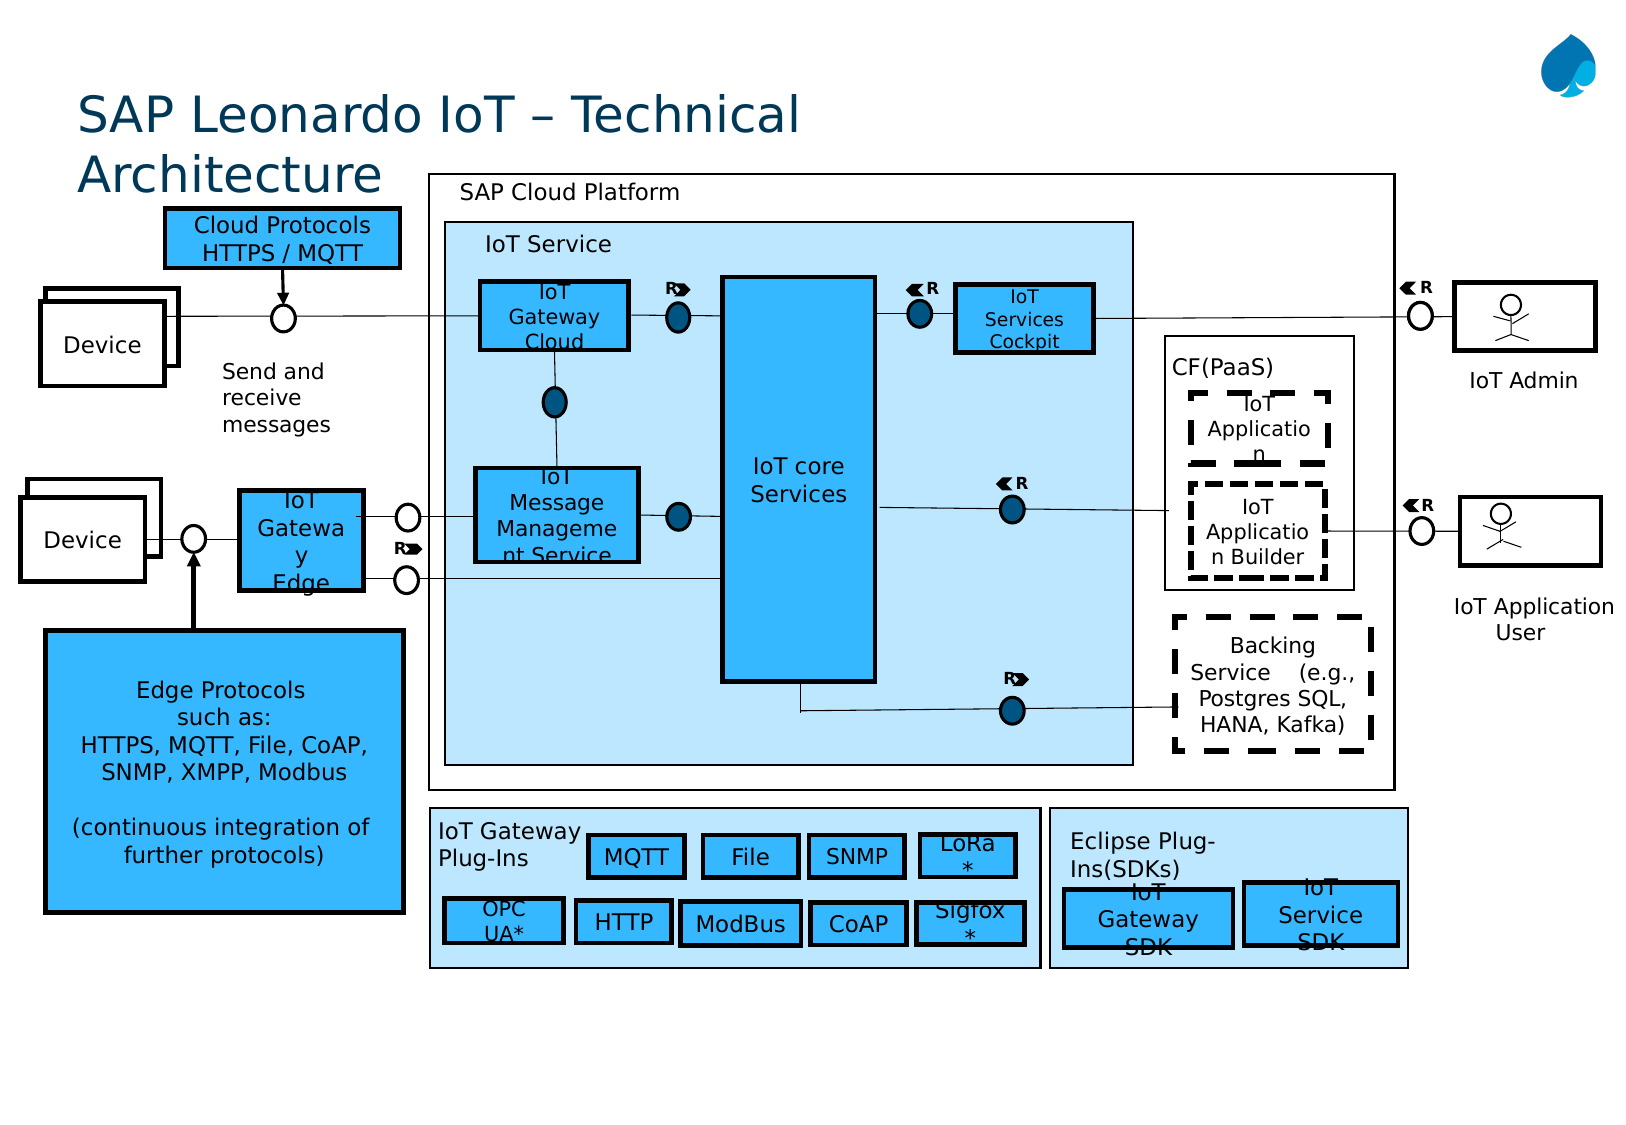

SAP Leonardo IoT – Technical Architecture
SAP Cloud Platform

Cloud Protocols
HTTPS / MQTT
F
IoT Service
R
R
R
IoT core Services
IoT Gateway Cloud

IoT Services Cockpit

Device

CF(PaaS)
Send and receive messages
IoT Admin

IoT Application
R
IoT Message Management Service

IoT Application Builder
R
IoT Gateway
Edge

Device

R

IoT Application          User
Backing Service    (e.g., Postgres SQL, HANA, Kafka)
Edge Protocols
such as:
HTTPS, MQTT, File, CoAP, SNMP, XMPP, Modbus

(continuous integration of  further protocols)
R

IoT Gateway
Plug-Ins
Eclipse Plug-Ins(SDKs)
LoRa*
SNMP
MQTT
File
IoT Service SDK
IoT Gateway SDK
OPC UA*
HTTP
ModBus
CoAP
Sigfox*